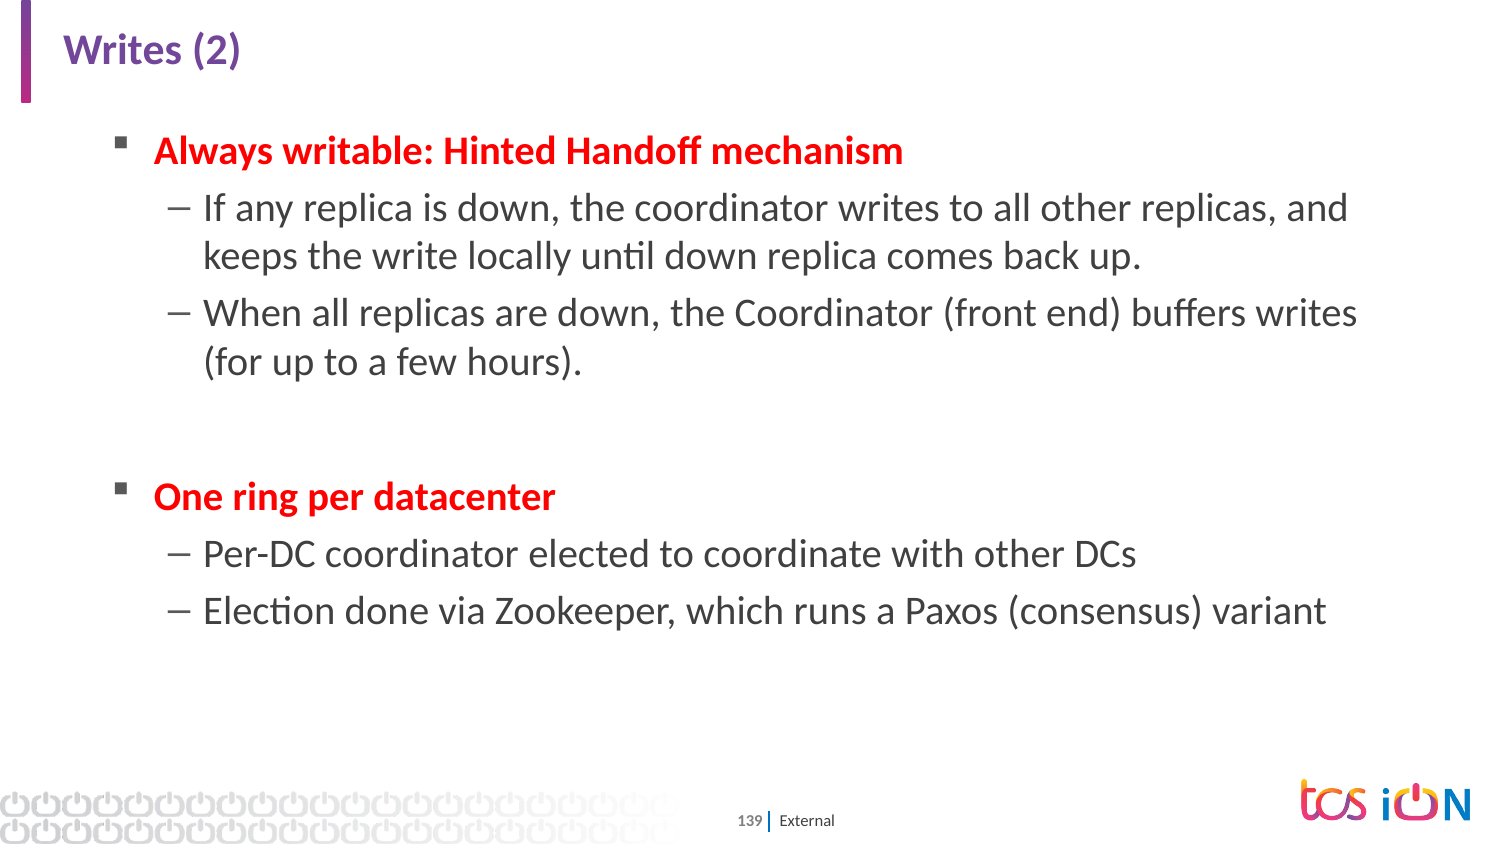

# Writes (2)
Always writable: Hinted Handoff mechanism
If any replica is down, the coordinator writes to all other replicas, and keeps the write locally until down replica comes back up.
When all replicas are down, the Coordinator (front end) buffers writes (for up to a few hours).

One ring per datacenter
Per-DC coordinator elected to coordinate with other DCs
Election done via Zookeeper, which runs a Paxos (consensus) variant

Design of Apache Cassandra